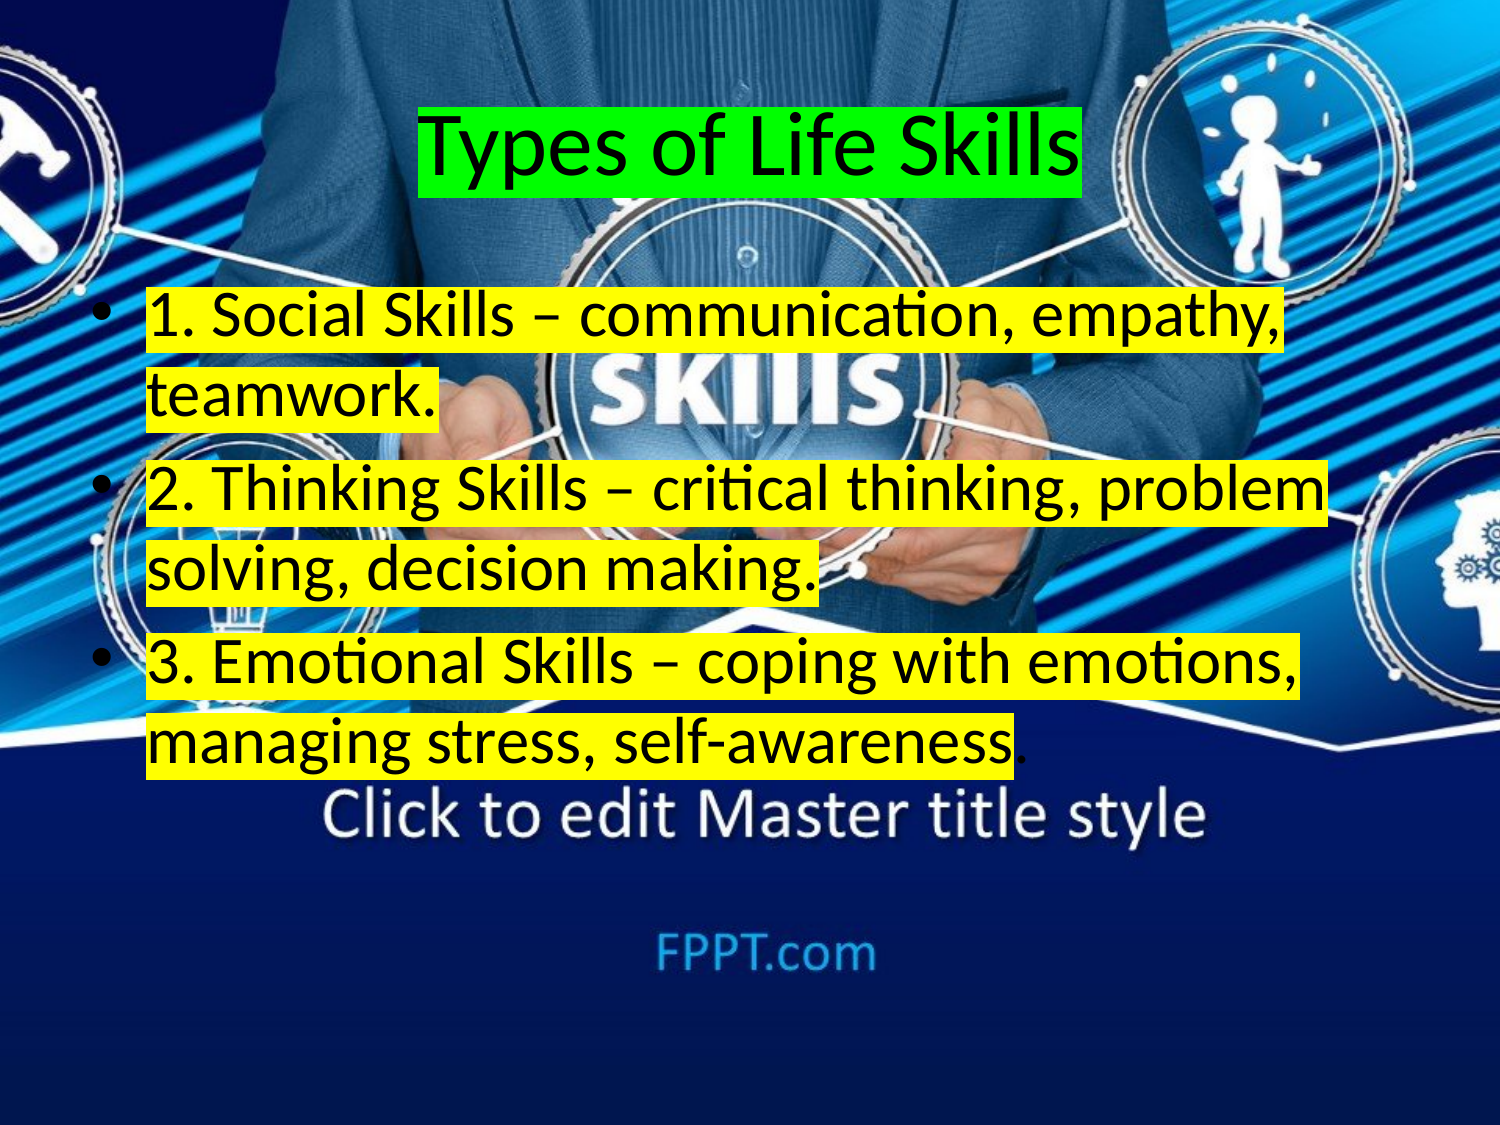

# Types of Life Skills
1. Social Skills – communication, empathy, teamwork.
2. Thinking Skills – critical thinking, problem solving, decision making.
3. Emotional Skills – coping with emotions, managing stress, self-awareness.